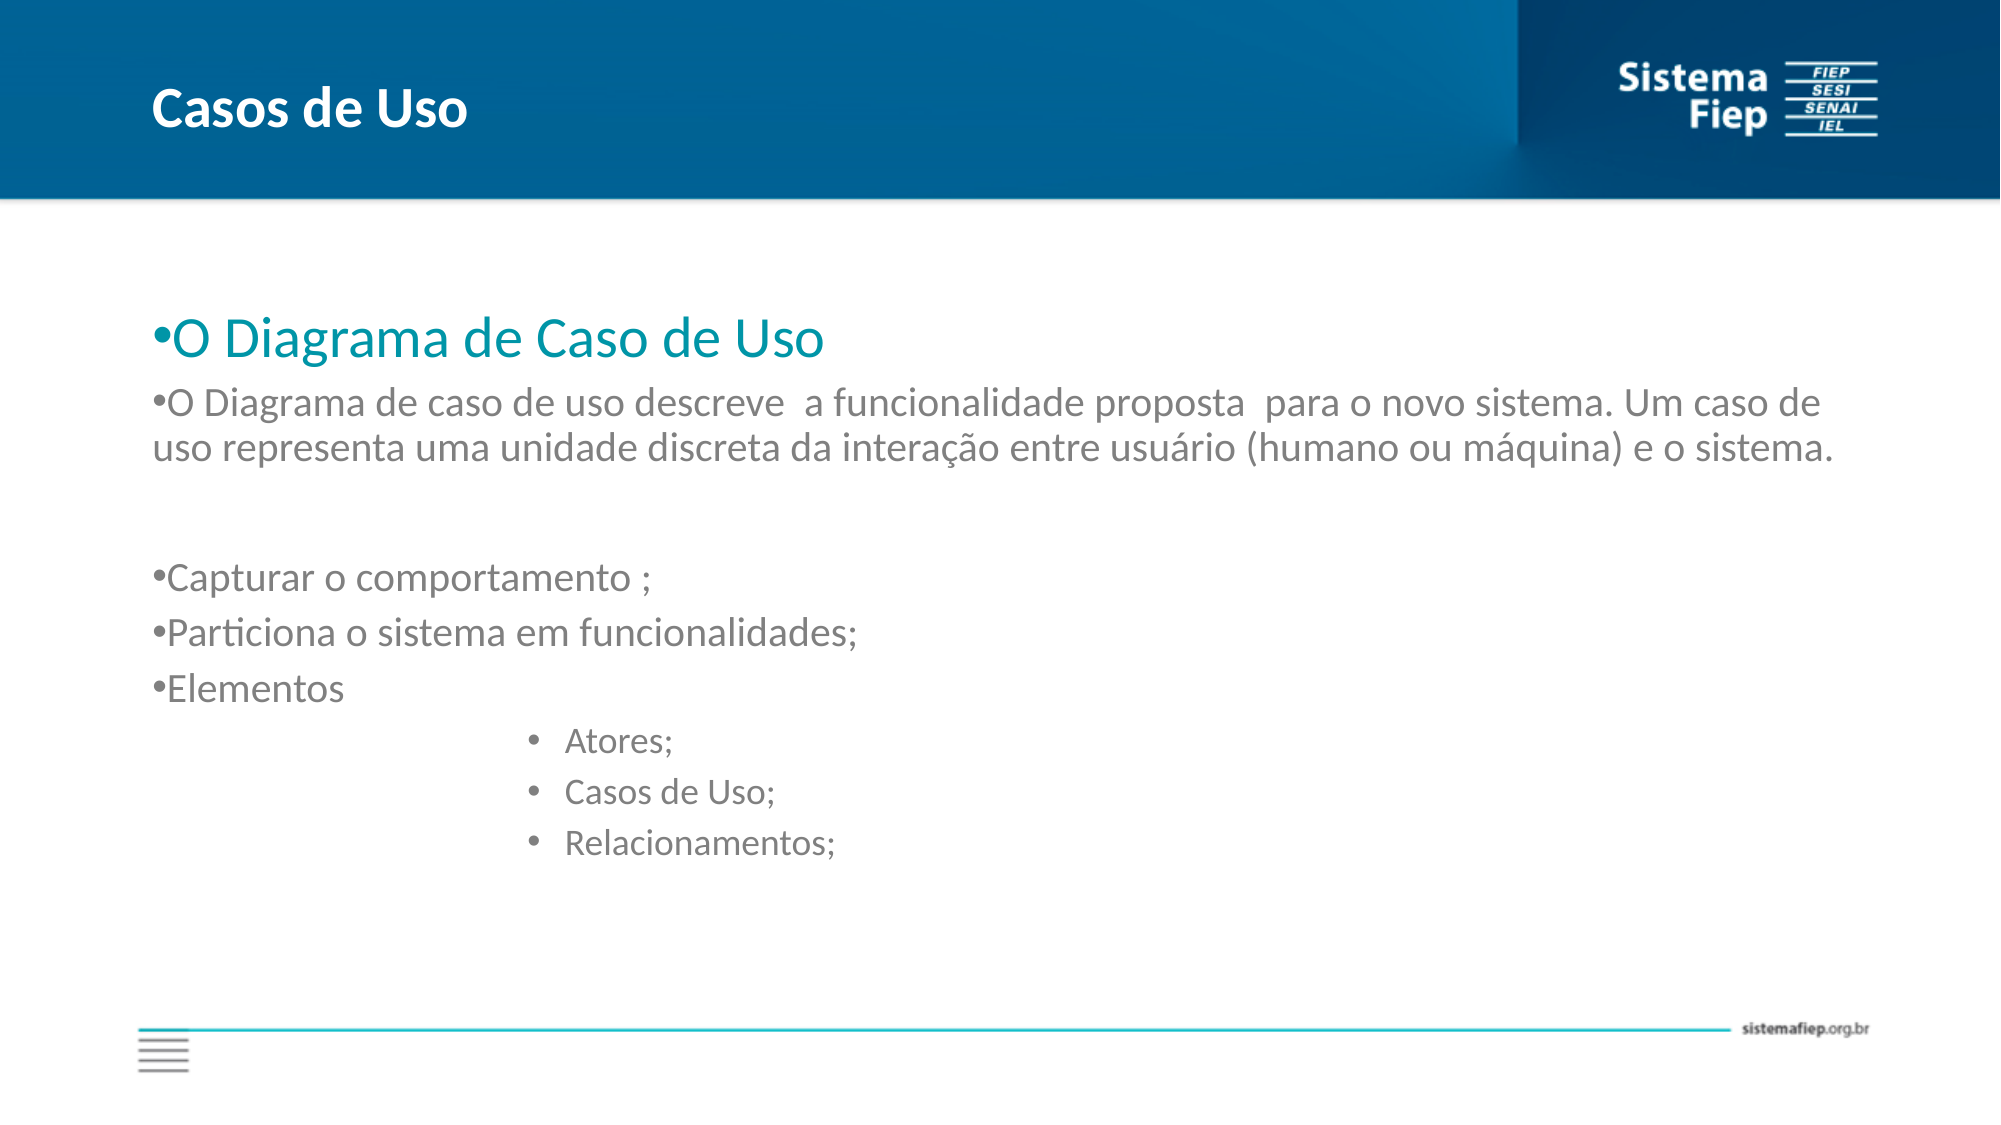

# Casos de Uso
O Diagrama de Caso de Uso
O Diagrama de caso de uso descreve  a funcionalidade proposta  para o novo sistema. Um caso de uso representa uma unidade discreta da interação entre usuário (humano ou máquina) e o sistema.

Capturar o comportamento ;
Particiona o sistema em funcionalidades;
Elementos
Atores;
Casos de Uso;
Relacionamentos;